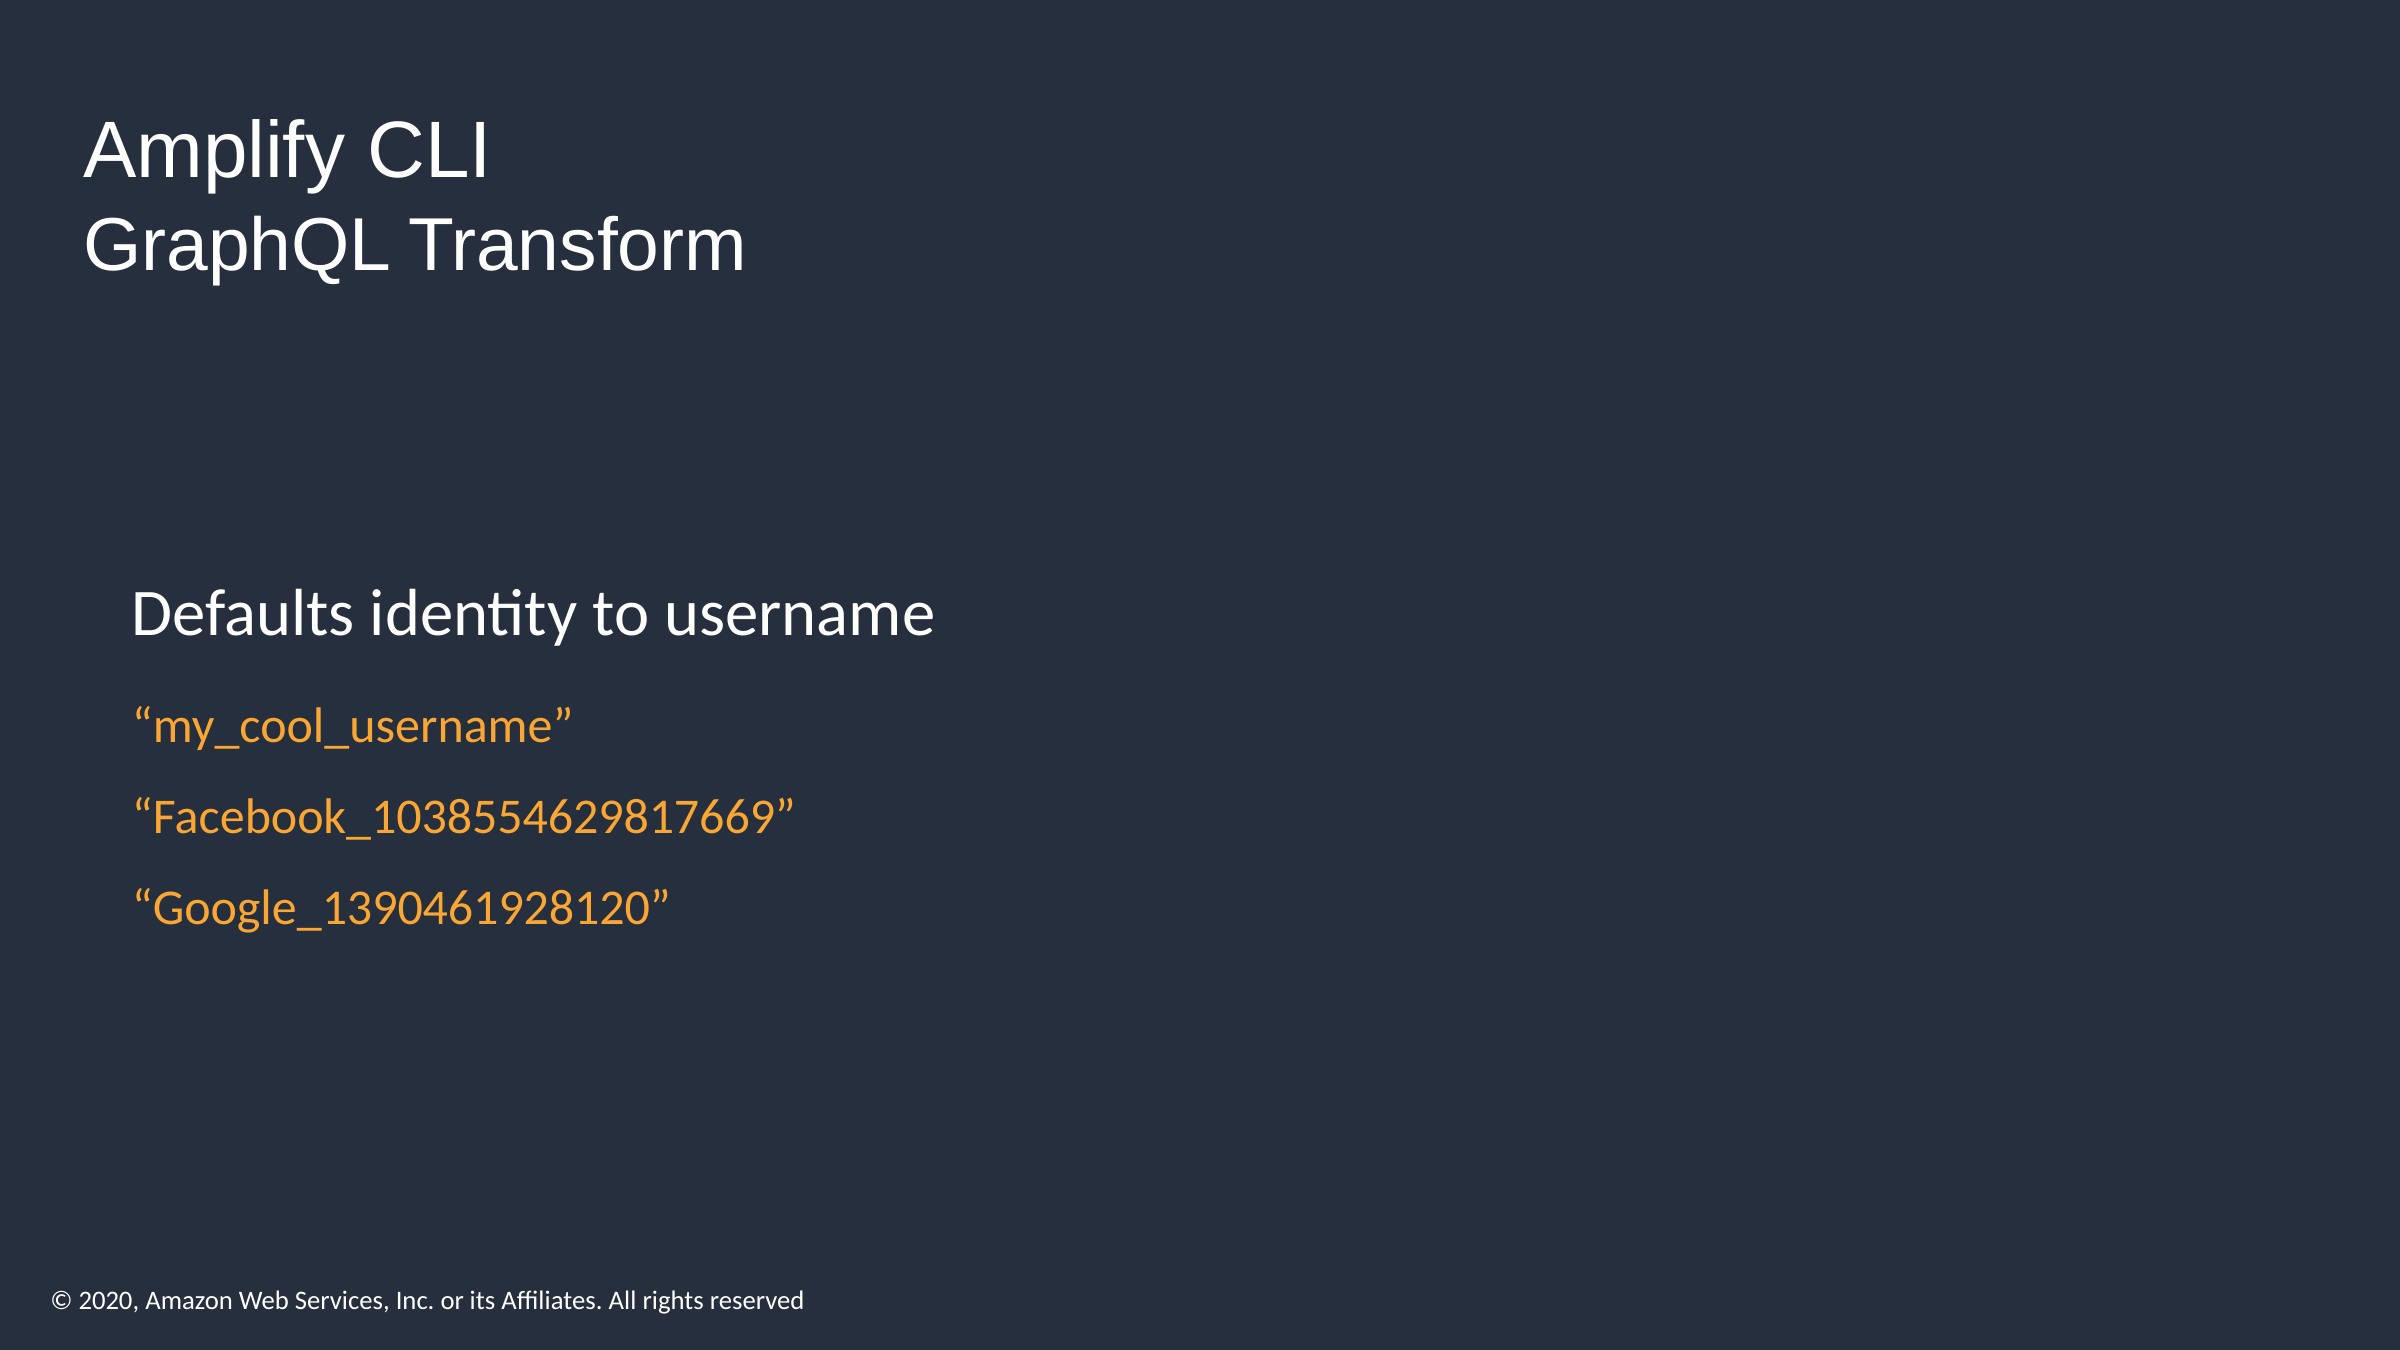

# Amplify CLI
GraphQL Transform
Defaults identity to username
“my_cool_username”
“Facebook_1038554629817669”
“Google_1390461928120”